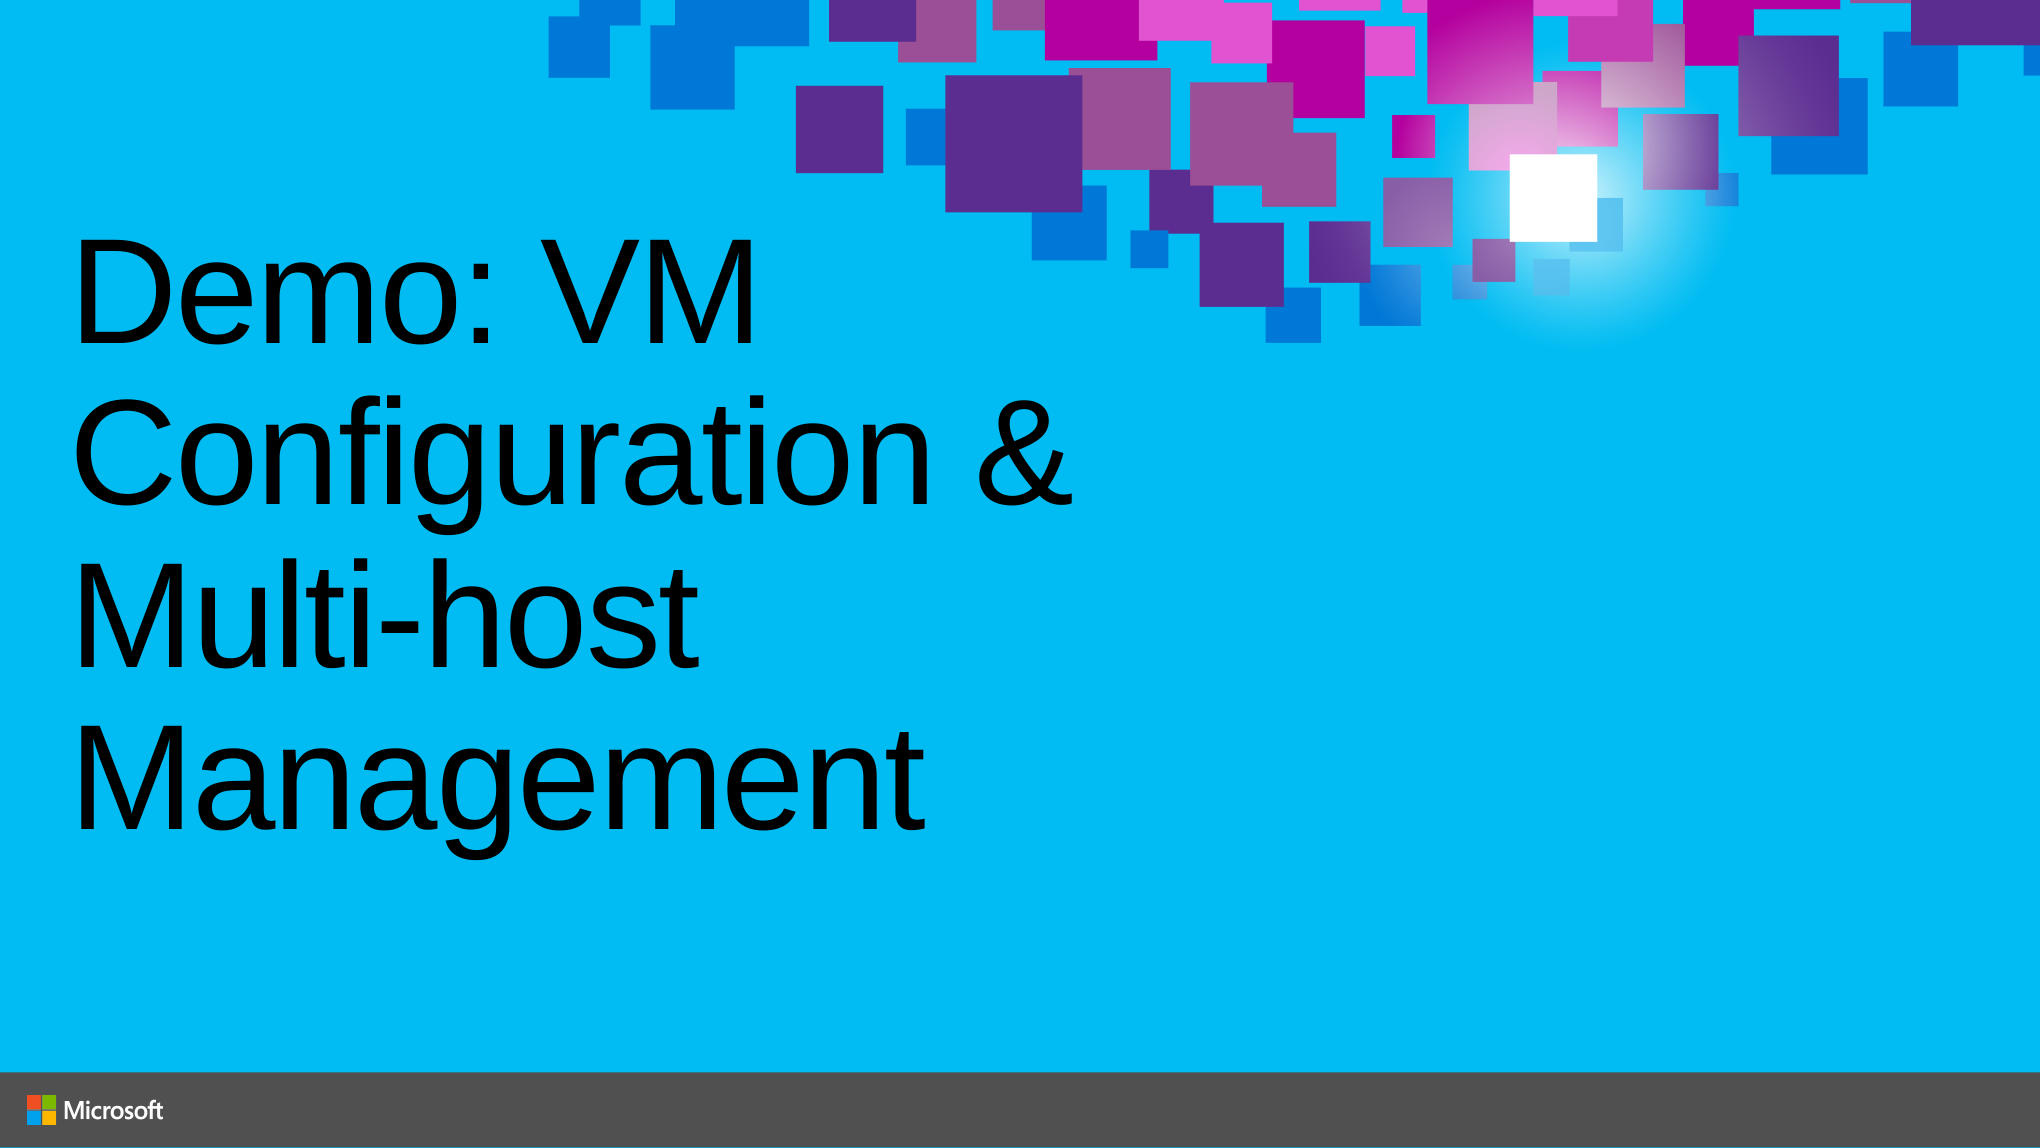

# Demo: VM Configuration & Multi-host Management